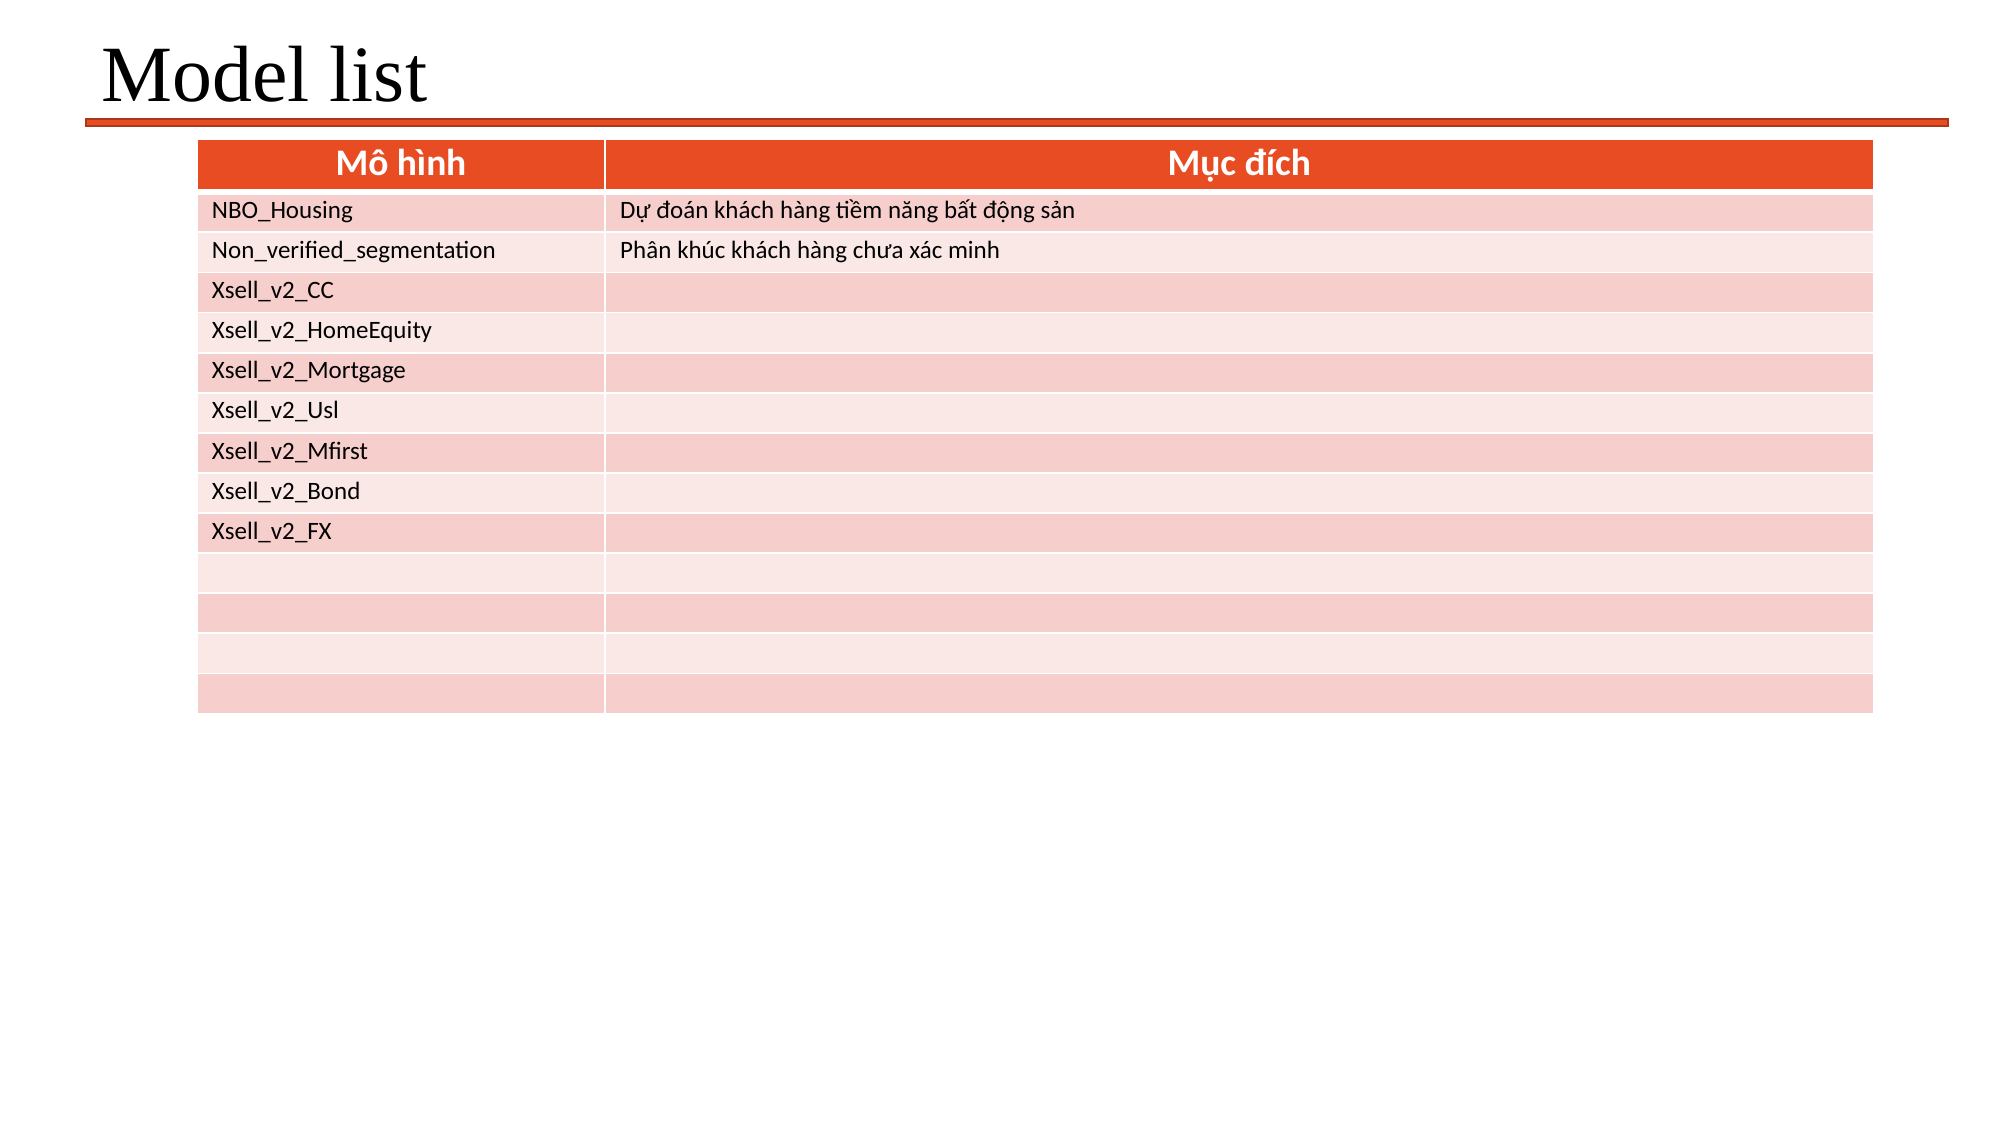

# Model list

| Mô hình | Mục đích |
| --- | --- |
| NBO\_Housing | Dự đoán khách hàng tiềm năng bất động sản |
| Non\_verified\_segmentation | Phân khúc khách hàng chưa xác minh |
| Xsell\_v2\_CC |  |
| Xsell\_v2\_HomeEquity |  |
| Xsell\_v2\_Mortgage |  |
| Xsell\_v2\_Usl |  |
| Xsell\_v2\_Mfirst |  |
| Xsell\_v2\_Bond |  |
| Xsell\_v2\_FX |  |
|  |  |
|  |  |
|  |  |
|  |  |